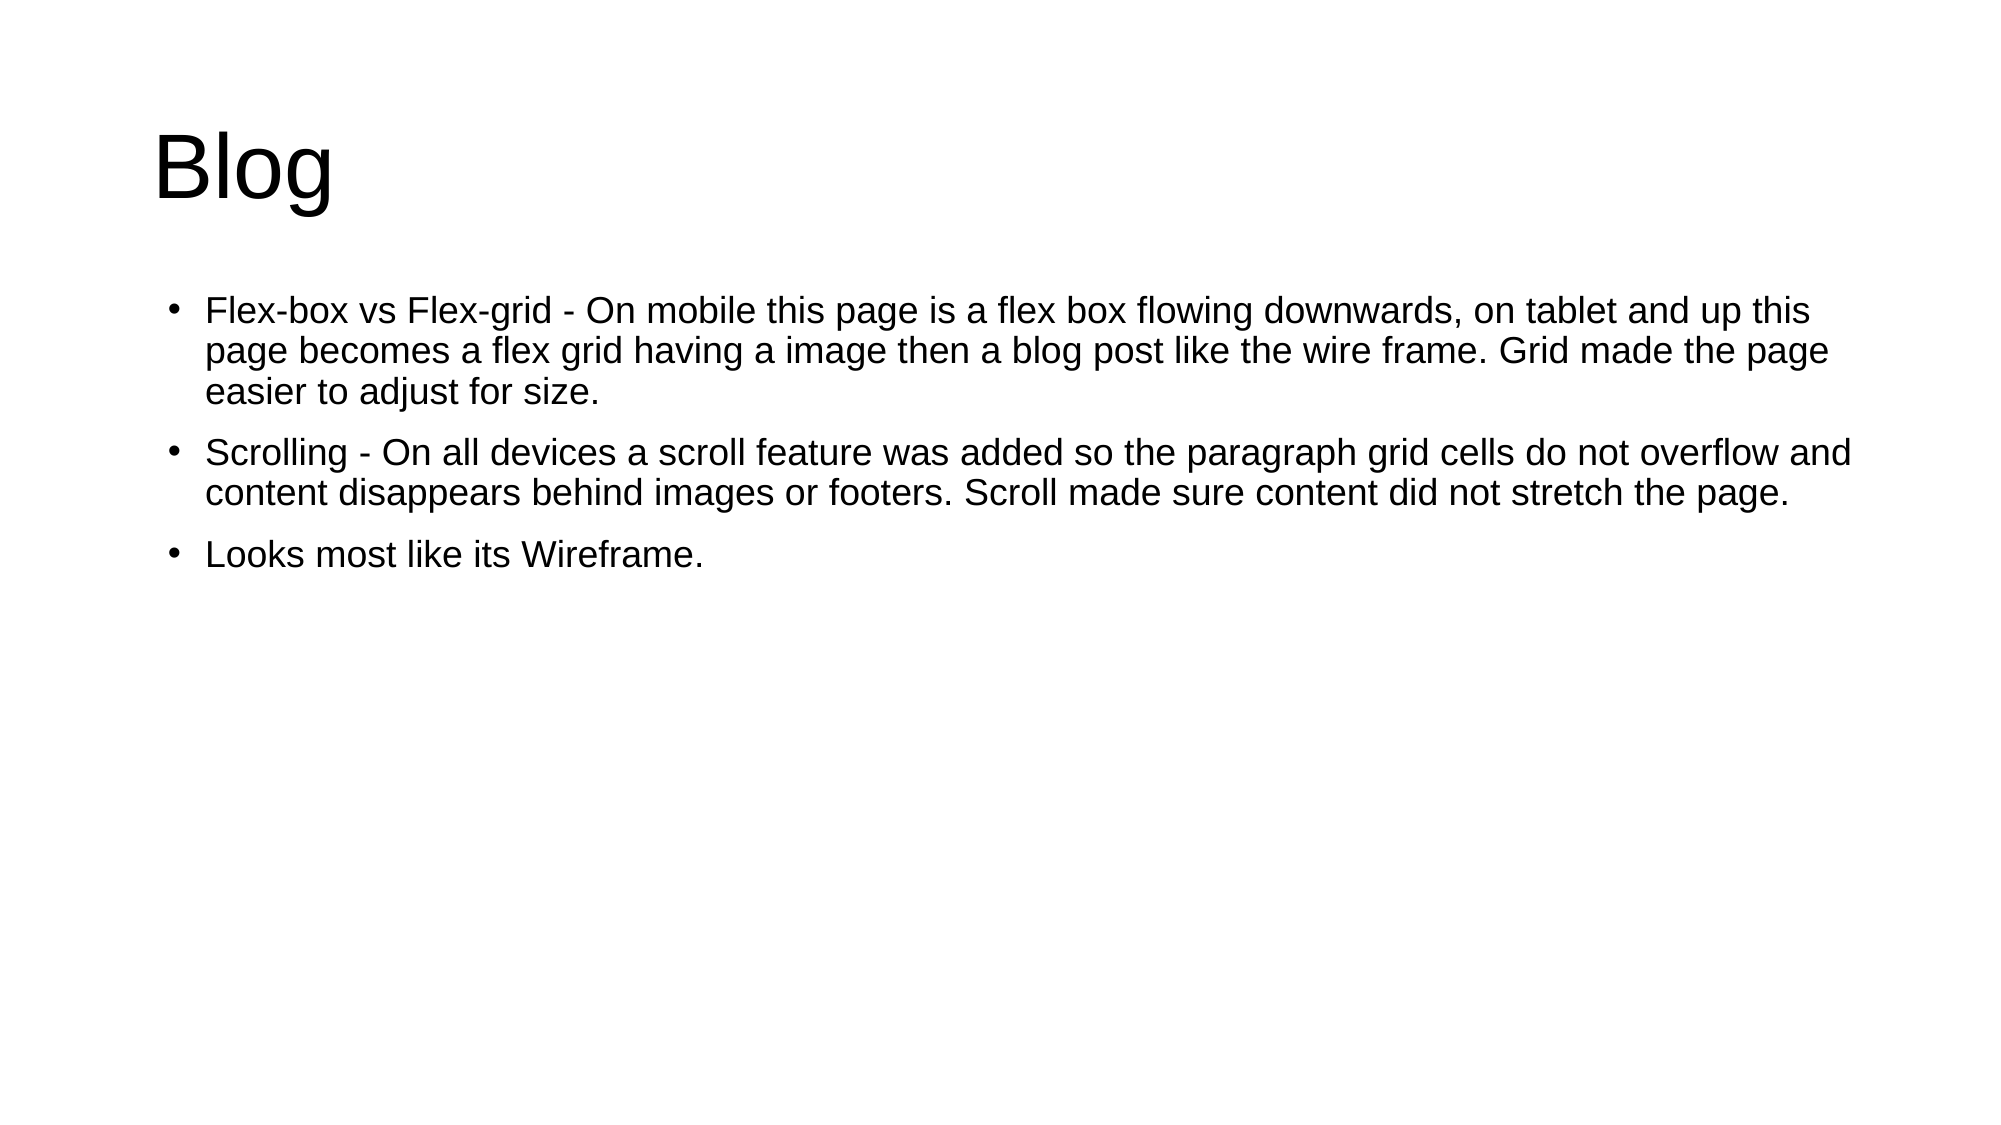

Blog
Flex-box vs Flex-grid - On mobile this page is a flex box flowing downwards, on tablet and up this page becomes a flex grid having a image then a blog post like the wire frame. Grid made the page easier to adjust for size.
Scrolling - On all devices a scroll feature was added so the paragraph grid cells do not overflow and content disappears behind images or footers. Scroll made sure content did not stretch the page.
Looks most like its Wireframe.